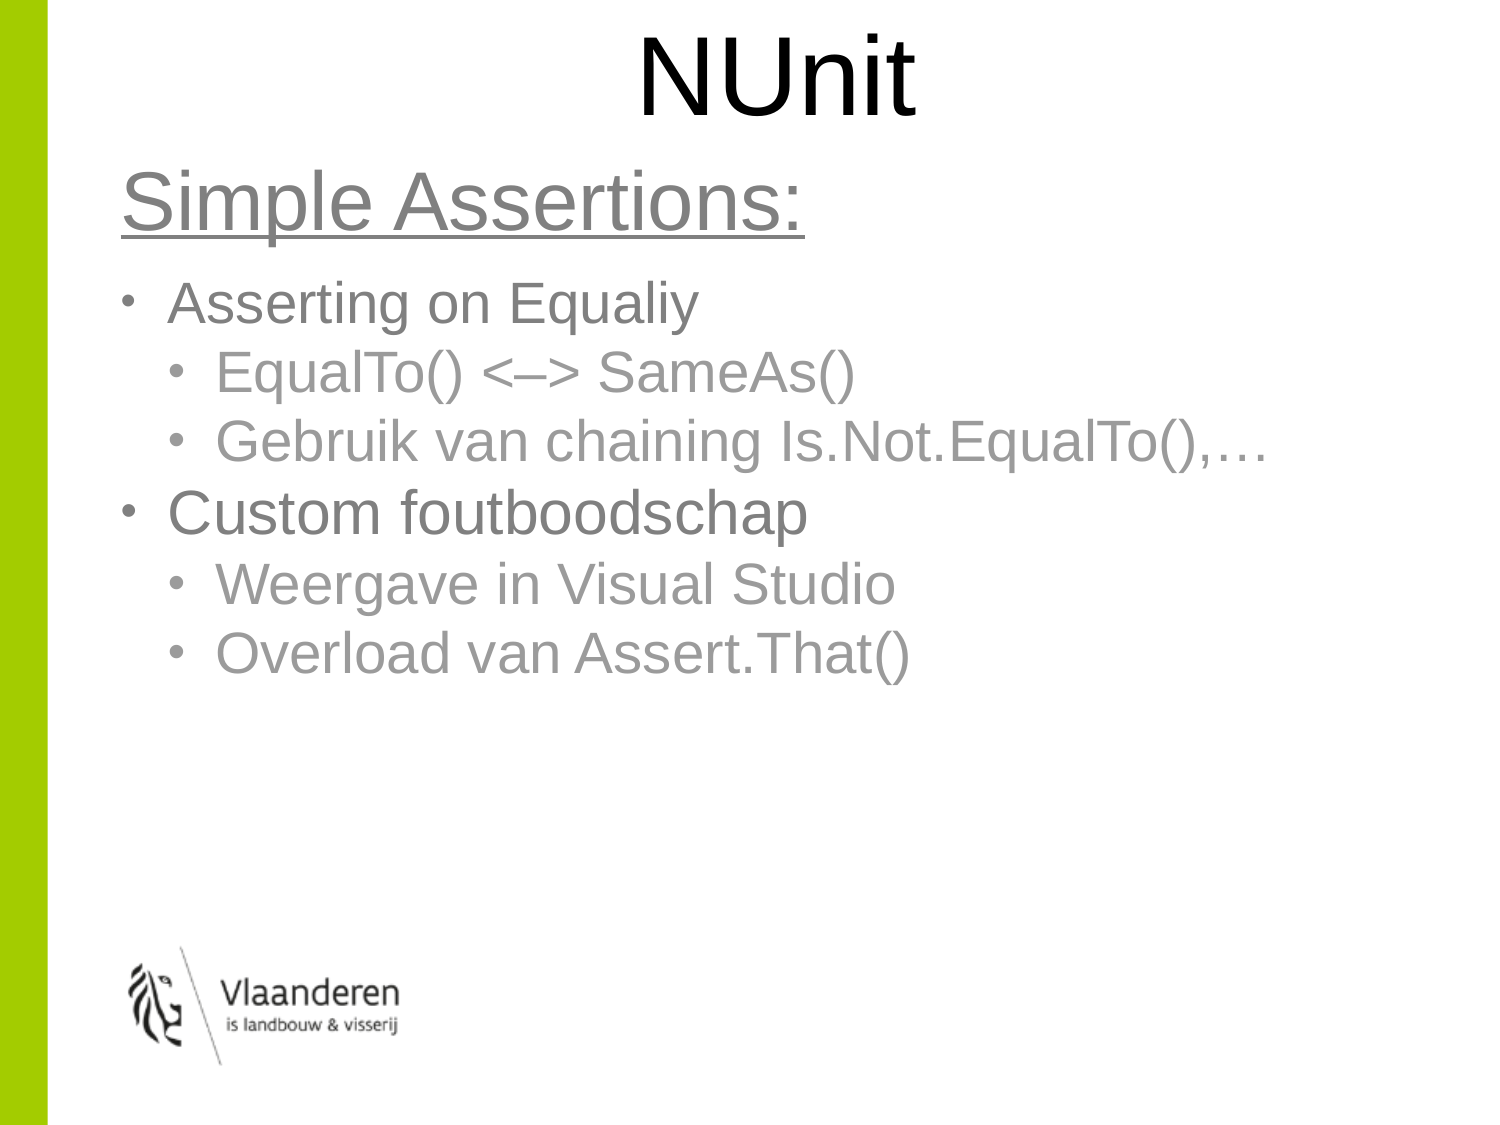

# NUnit
Simple Assertions:
Asserting on Equaliy
EqualTo() <–> SameAs()
Gebruik van chaining Is.Not.EqualTo(),…
Custom foutboodschap
Weergave in Visual Studio
Overload van Assert.That()